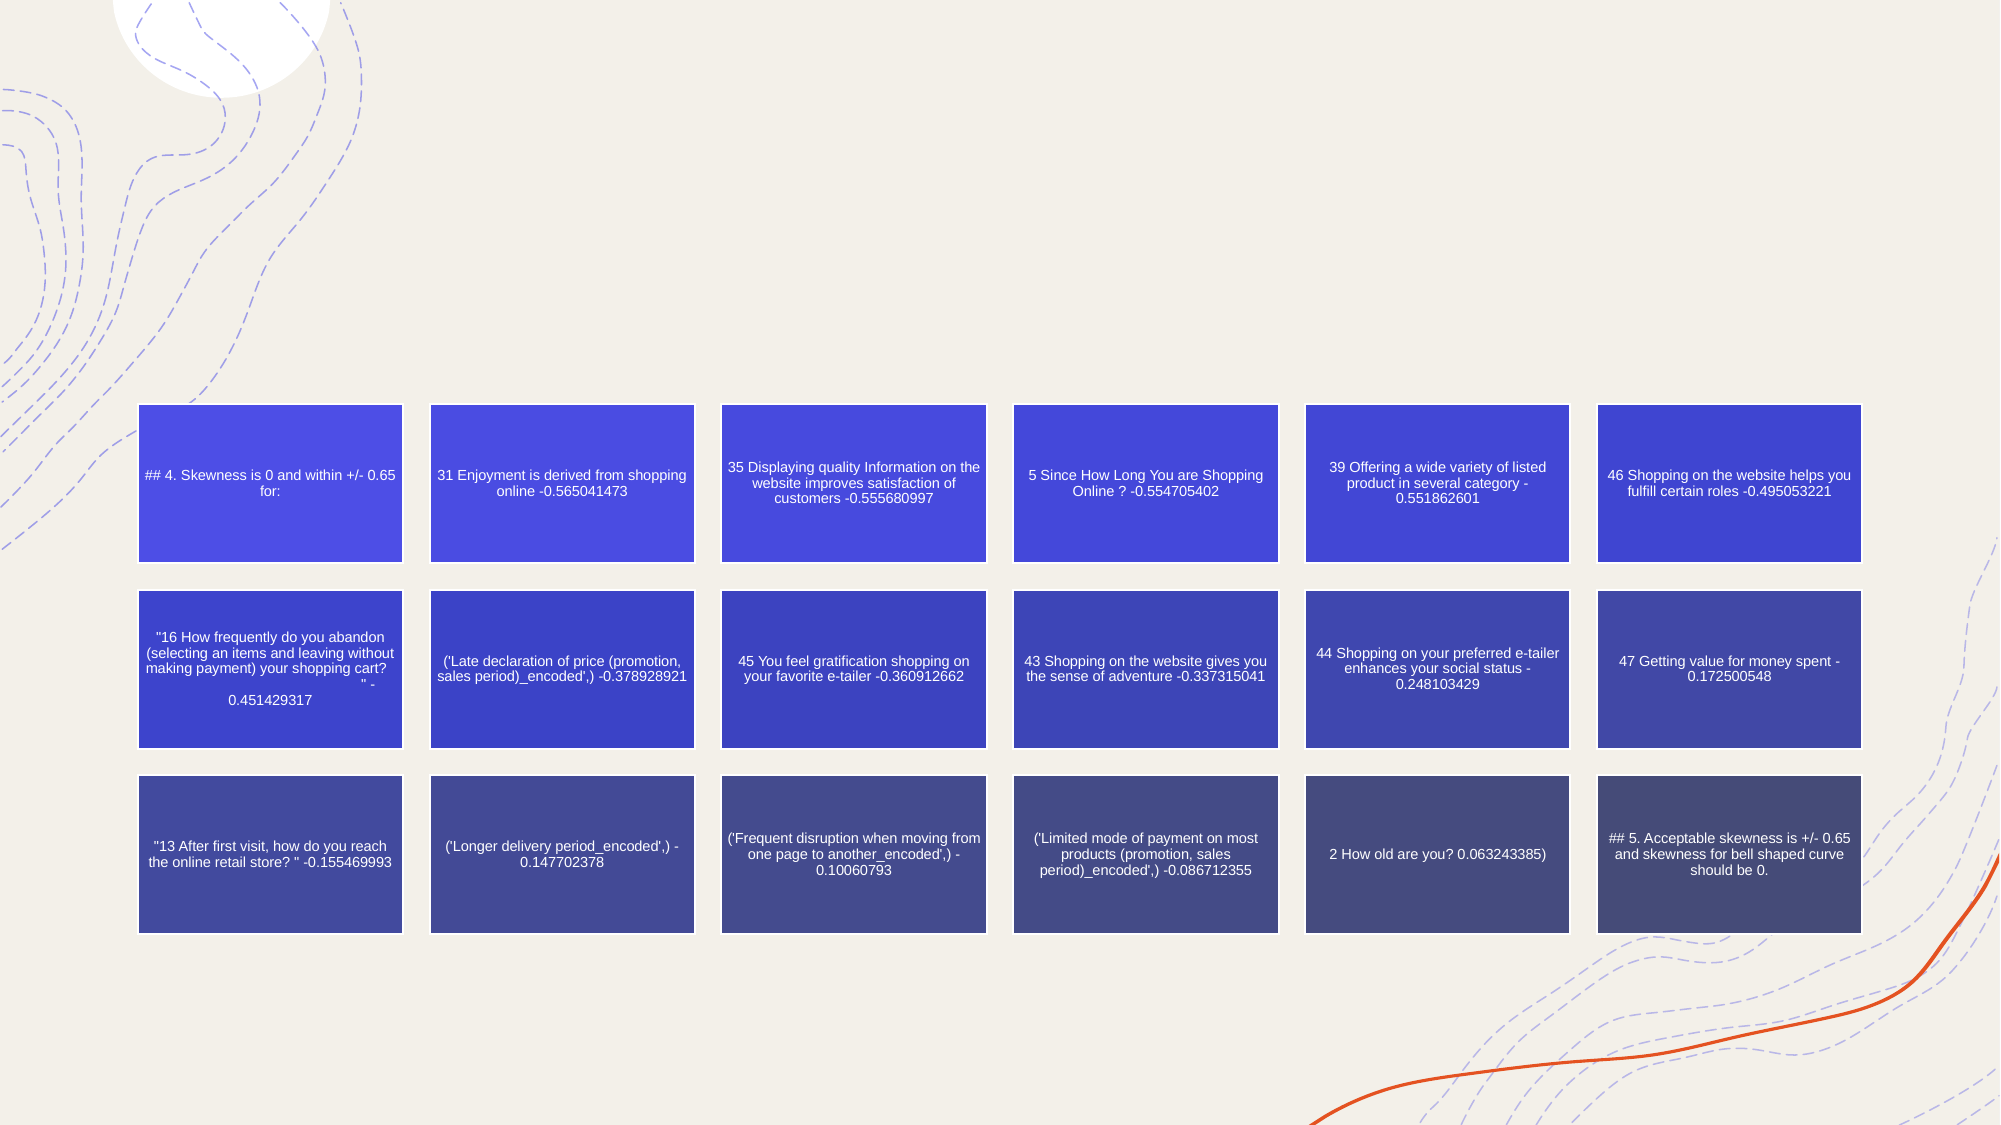

## 4. Skewness is 0 and within +/- 0.65 for:
31 Enjoyment is derived from shopping online -0.565041473
35 Displaying quality Information on the website improves satisfaction of customers -0.555680997
5 Since How Long You are Shopping Online ? -0.554705402
39 Offering a wide variety of listed product in several category -0.551862601
46 Shopping on the website helps you fulfill certain roles -0.495053221
"16 How frequently do you abandon (selecting an items and leaving without making payment) your shopping cart?                                                    " -0.451429317
('Late declaration of price (promotion, sales period)_encoded',) -0.378928921
45 You feel gratification shopping on your favorite e-tailer -0.360912662
43 Shopping on the website gives you the sense of adventure -0.337315041
44 Shopping on your preferred e-tailer enhances your social status -0.248103429
47 Getting value for money spent -0.172500548
"13 After first visit, how do you reach the online retail store? " -0.155469993
('Longer delivery period_encoded',) -0.147702378
('Frequent disruption when moving from one page to another_encoded',) -0.10060793
('Limited mode of payment on most products (promotion, sales period)_encoded',) -0.086712355
2 How old are you? 0.063243385)
## 5. Acceptable skewness is +/- 0.65 and skewness for bell shaped curve should be 0.